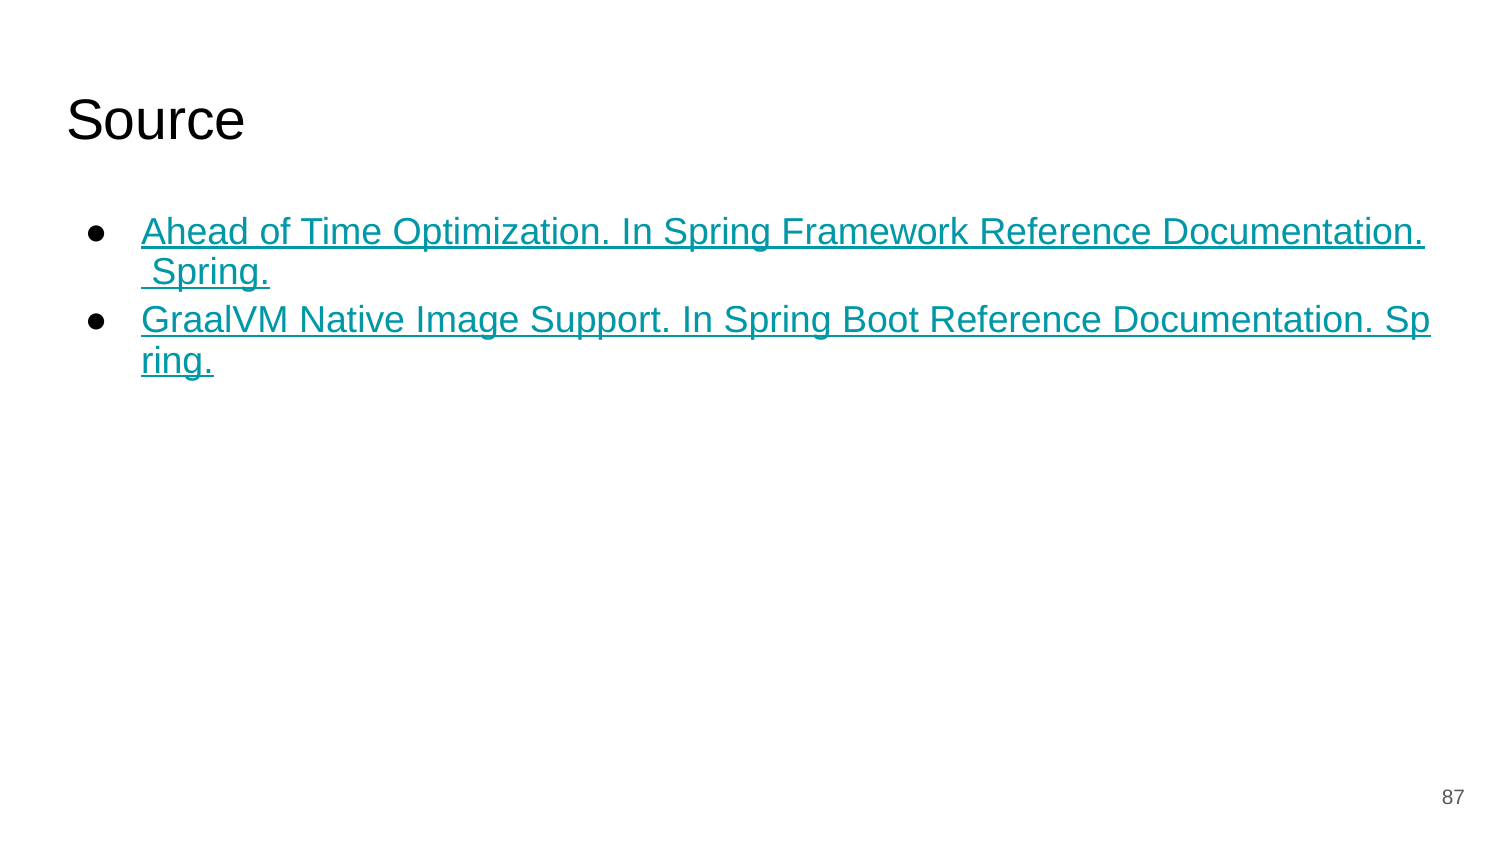

# Source
Ahead of Time Optimization. In Spring Framework Reference Documentation. Spring.
GraalVM Native Image Support. In Spring Boot Reference Documentation. Spring.
87